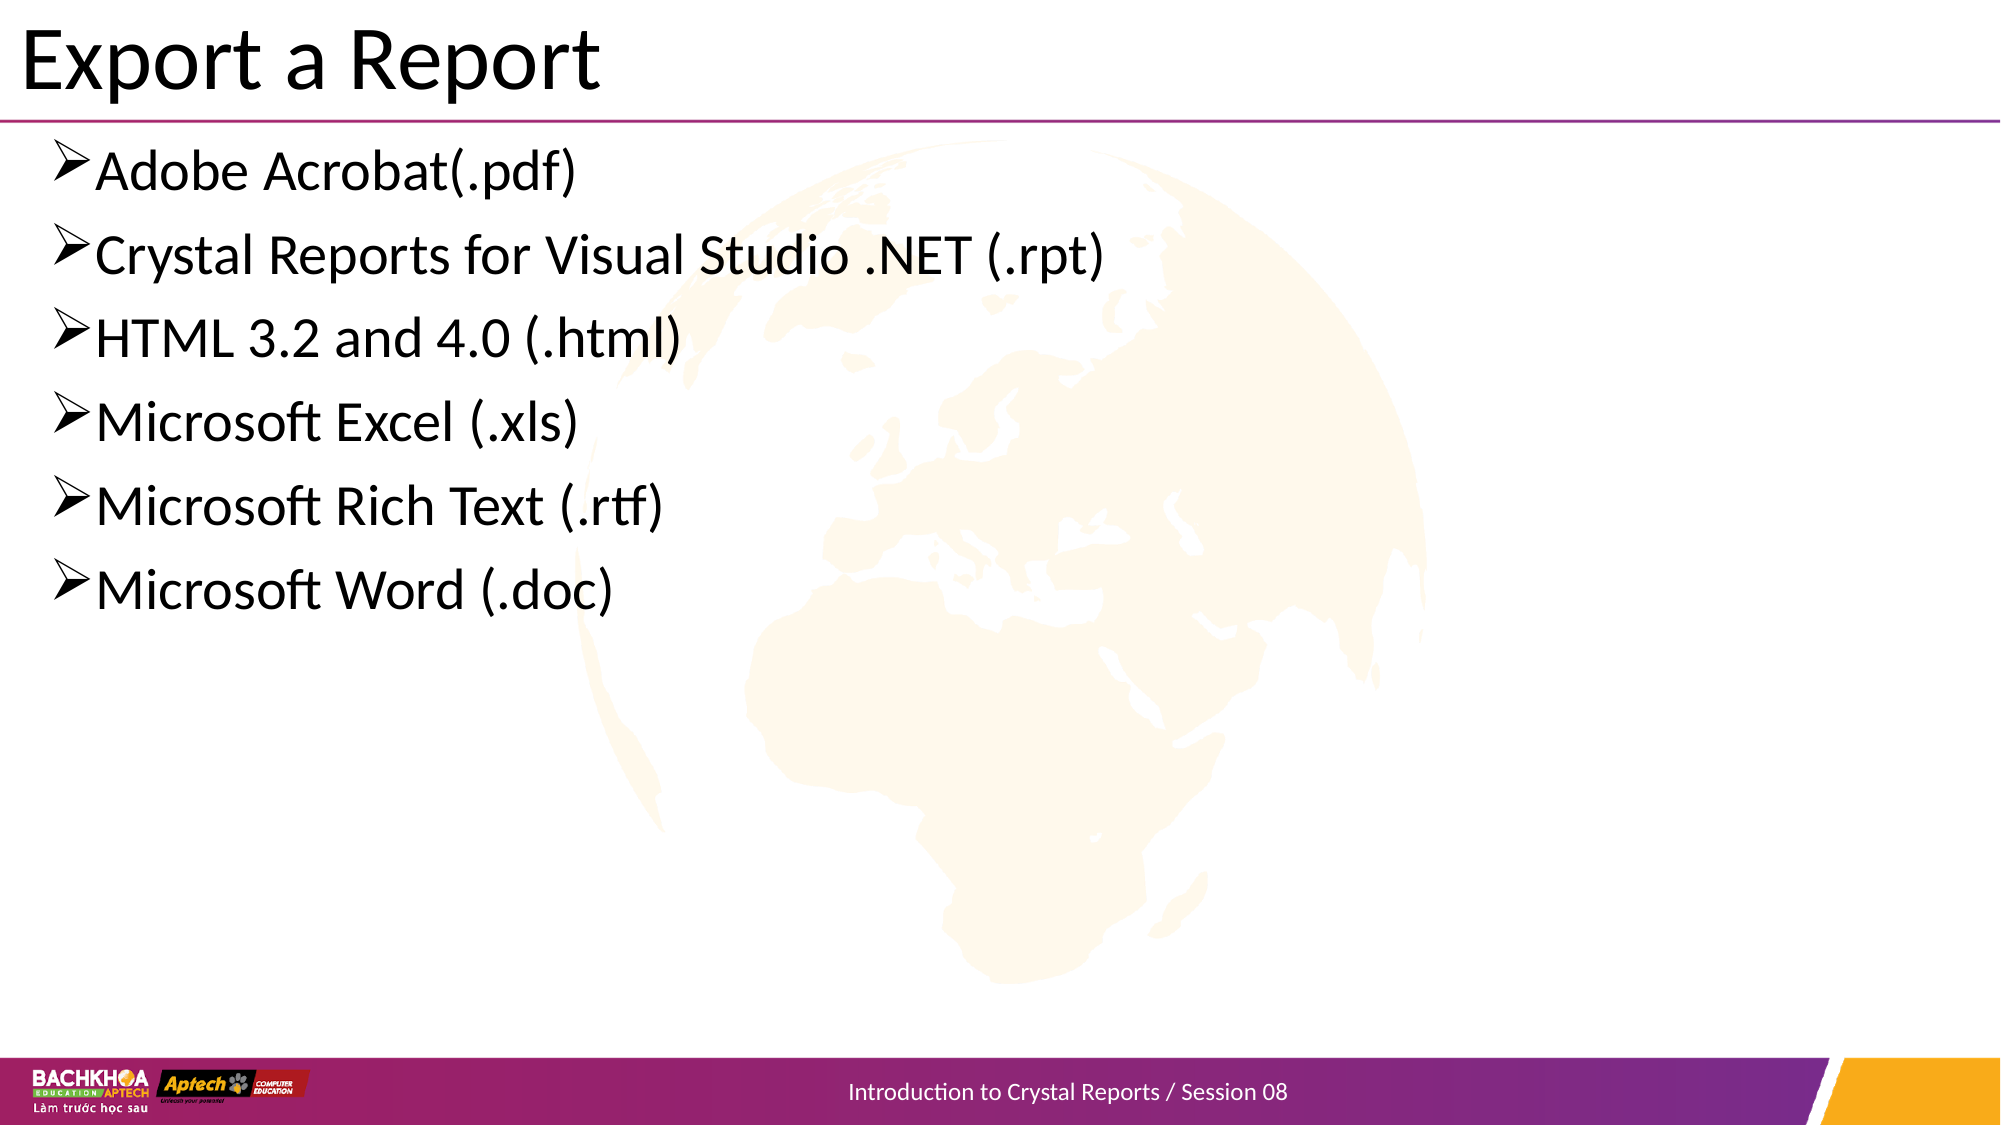

# Export a Report
Adobe Acrobat(.pdf)
Crystal Reports for Visual Studio .NET (.rpt)
HTML 3.2 and 4.0 (.html)
Microsoft Excel (.xls)
Microsoft Rich Text (.rtf)
Microsoft Word (.doc)
Introduction to Crystal Reports / Session 08